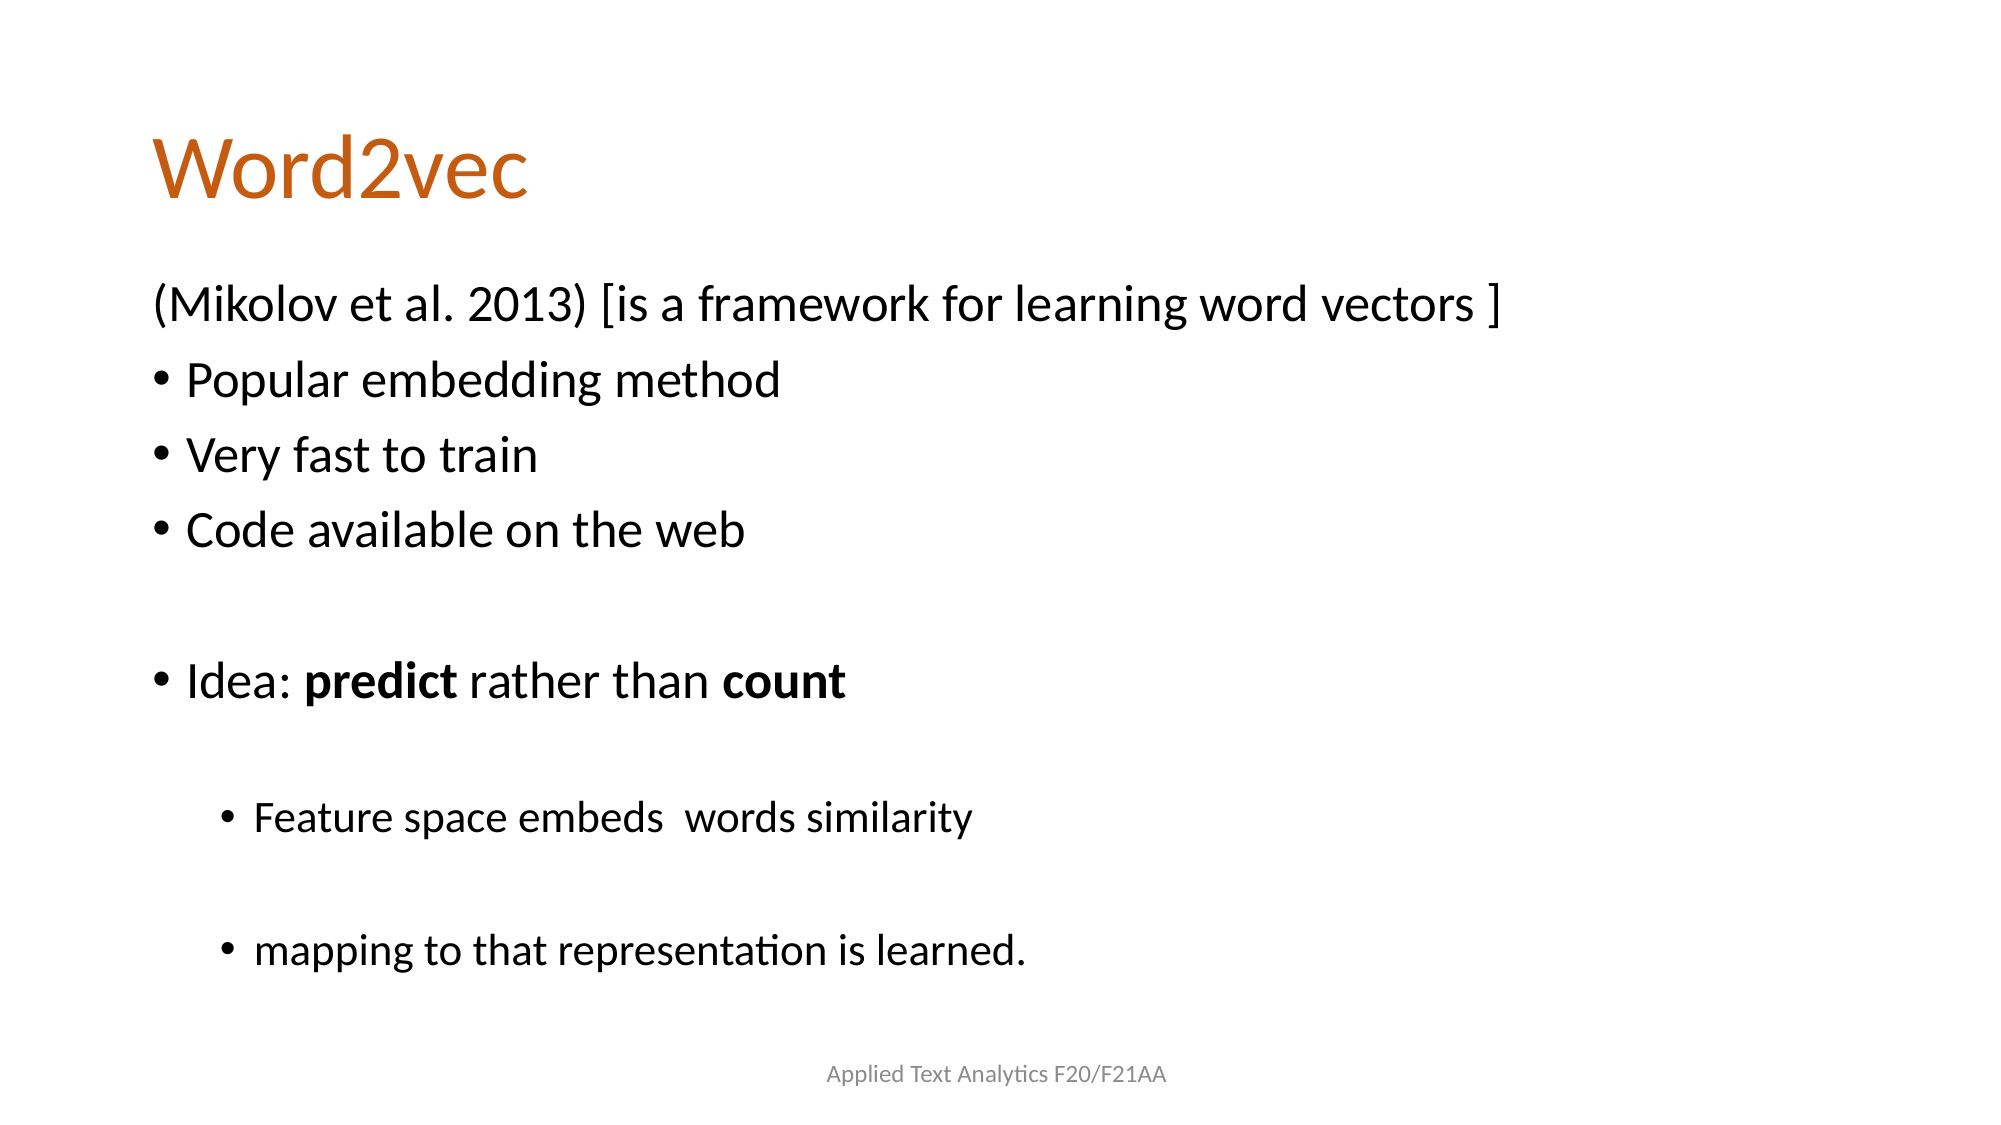

# Word2vec
(Mikolov et al. 2013) [is a framework for learning word vectors ]
Popular embedding method
Very fast to train
Code available on the web

Idea: predict rather than count

Feature space embeds  words similarity

mapping to that representation is learned.

Applied Text Analytics F20/F21AA